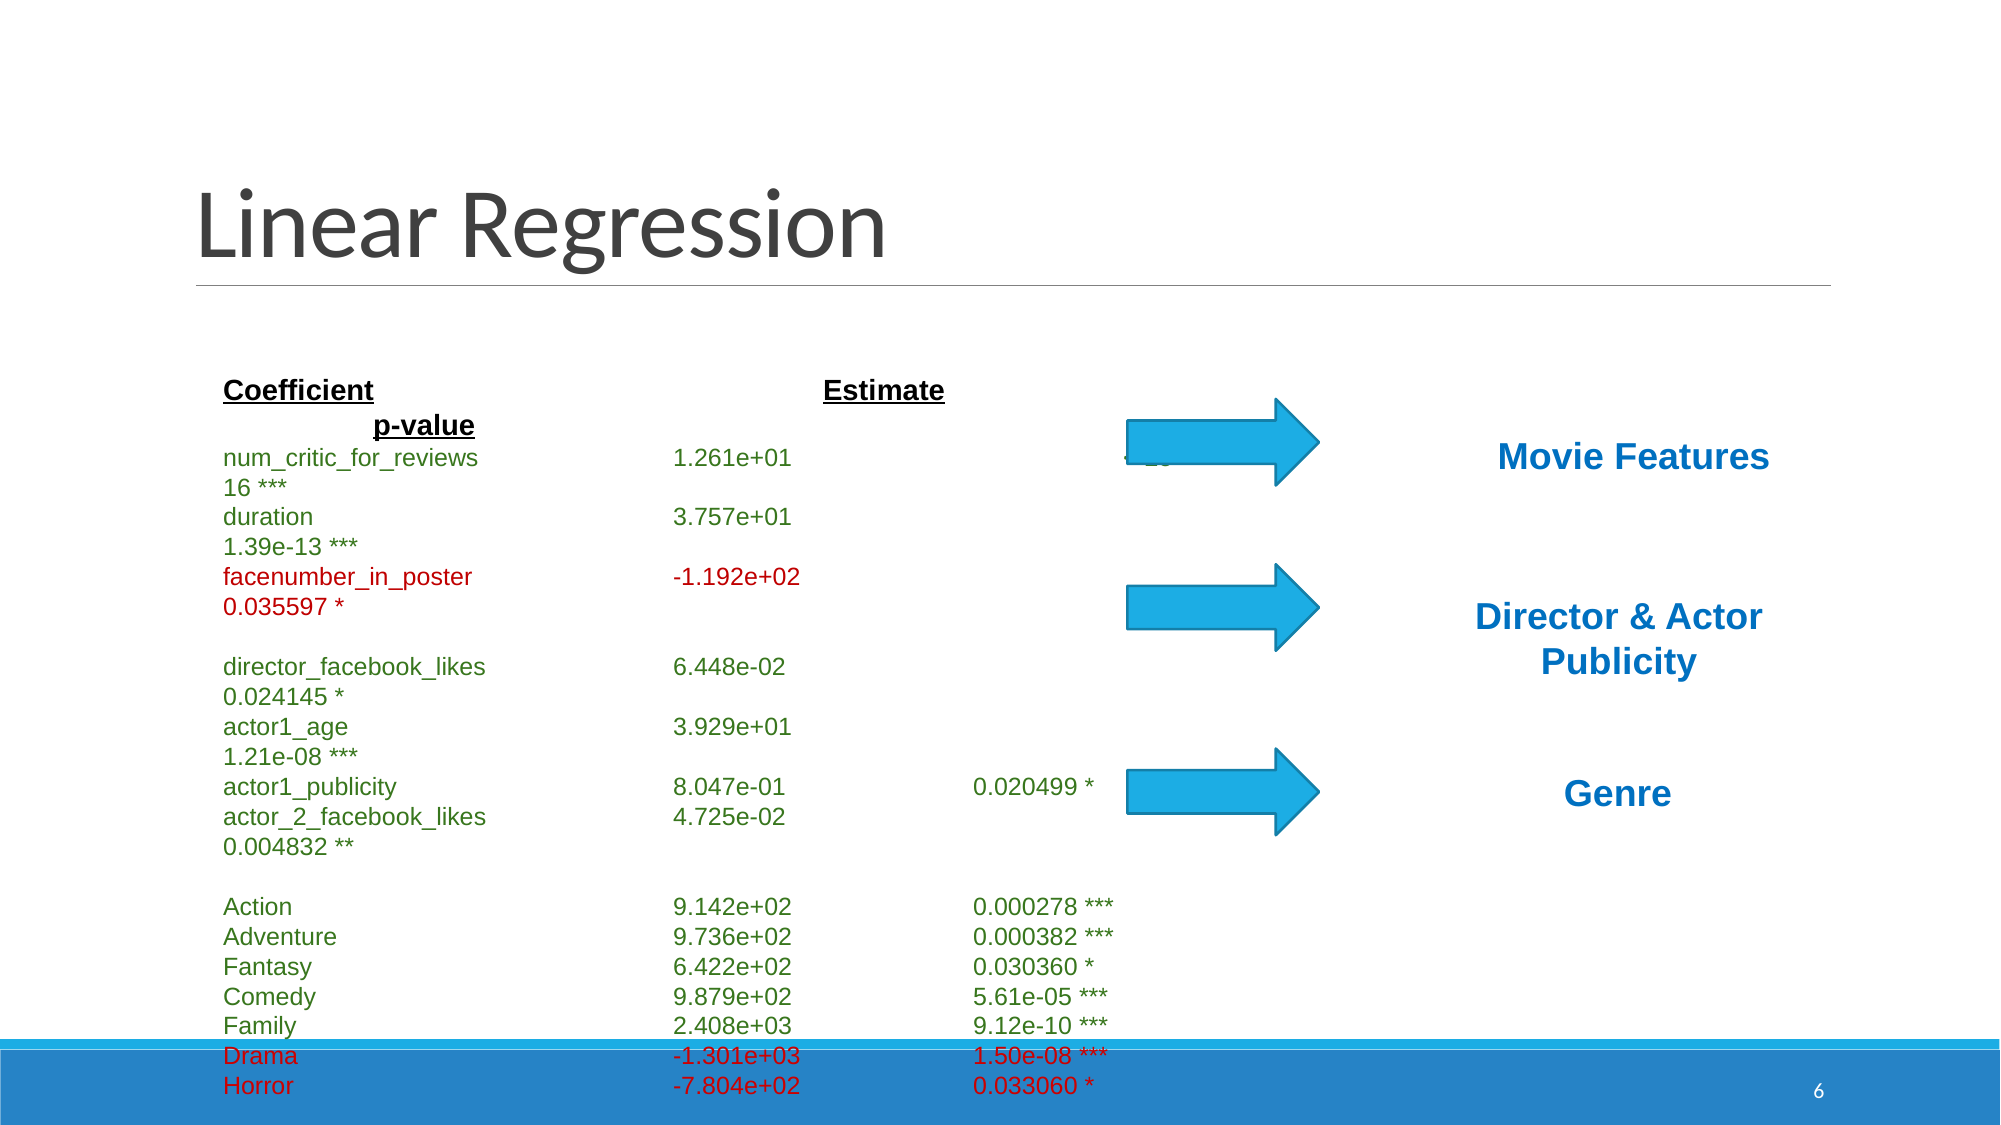

# Linear Regression
Coefficient			Estimate			p-value
num_critic_for_reviews        	1.261e+01          	   	< 2e-16 ***
duration                                 	3.757e+01               		1.39e-13 ***
facenumber_in_poster          	-1.192e+02            		0.035597 *

director_facebook_likes        	6.448e-02                		0.024145 *
actor1_age                               	3.929e+01         		1.21e-08 ***
actor1_publicity                      	8.047e-01                   	0.020499 *
actor_2_facebook_likes        	4.725e-02         		0.004832 **

Action                                         	9.142e+02                 	0.000278 ***
Adventure                                	9.736e+02                  	0.000382 ***
Fantasy                                      	6.422e+02                  	0.030360 *
Comedy                                     	9.879e+02                	5.61e-05 ***
Family                                        	2.408e+03                  	9.12e-10 ***
Drama                                        	-1.301e+03               	1.50e-08 ***
Horror                                        	-7.804e+02               	0.033060 *
.
.
.

Movie Features

Director & Actor Publicity

Genre
6